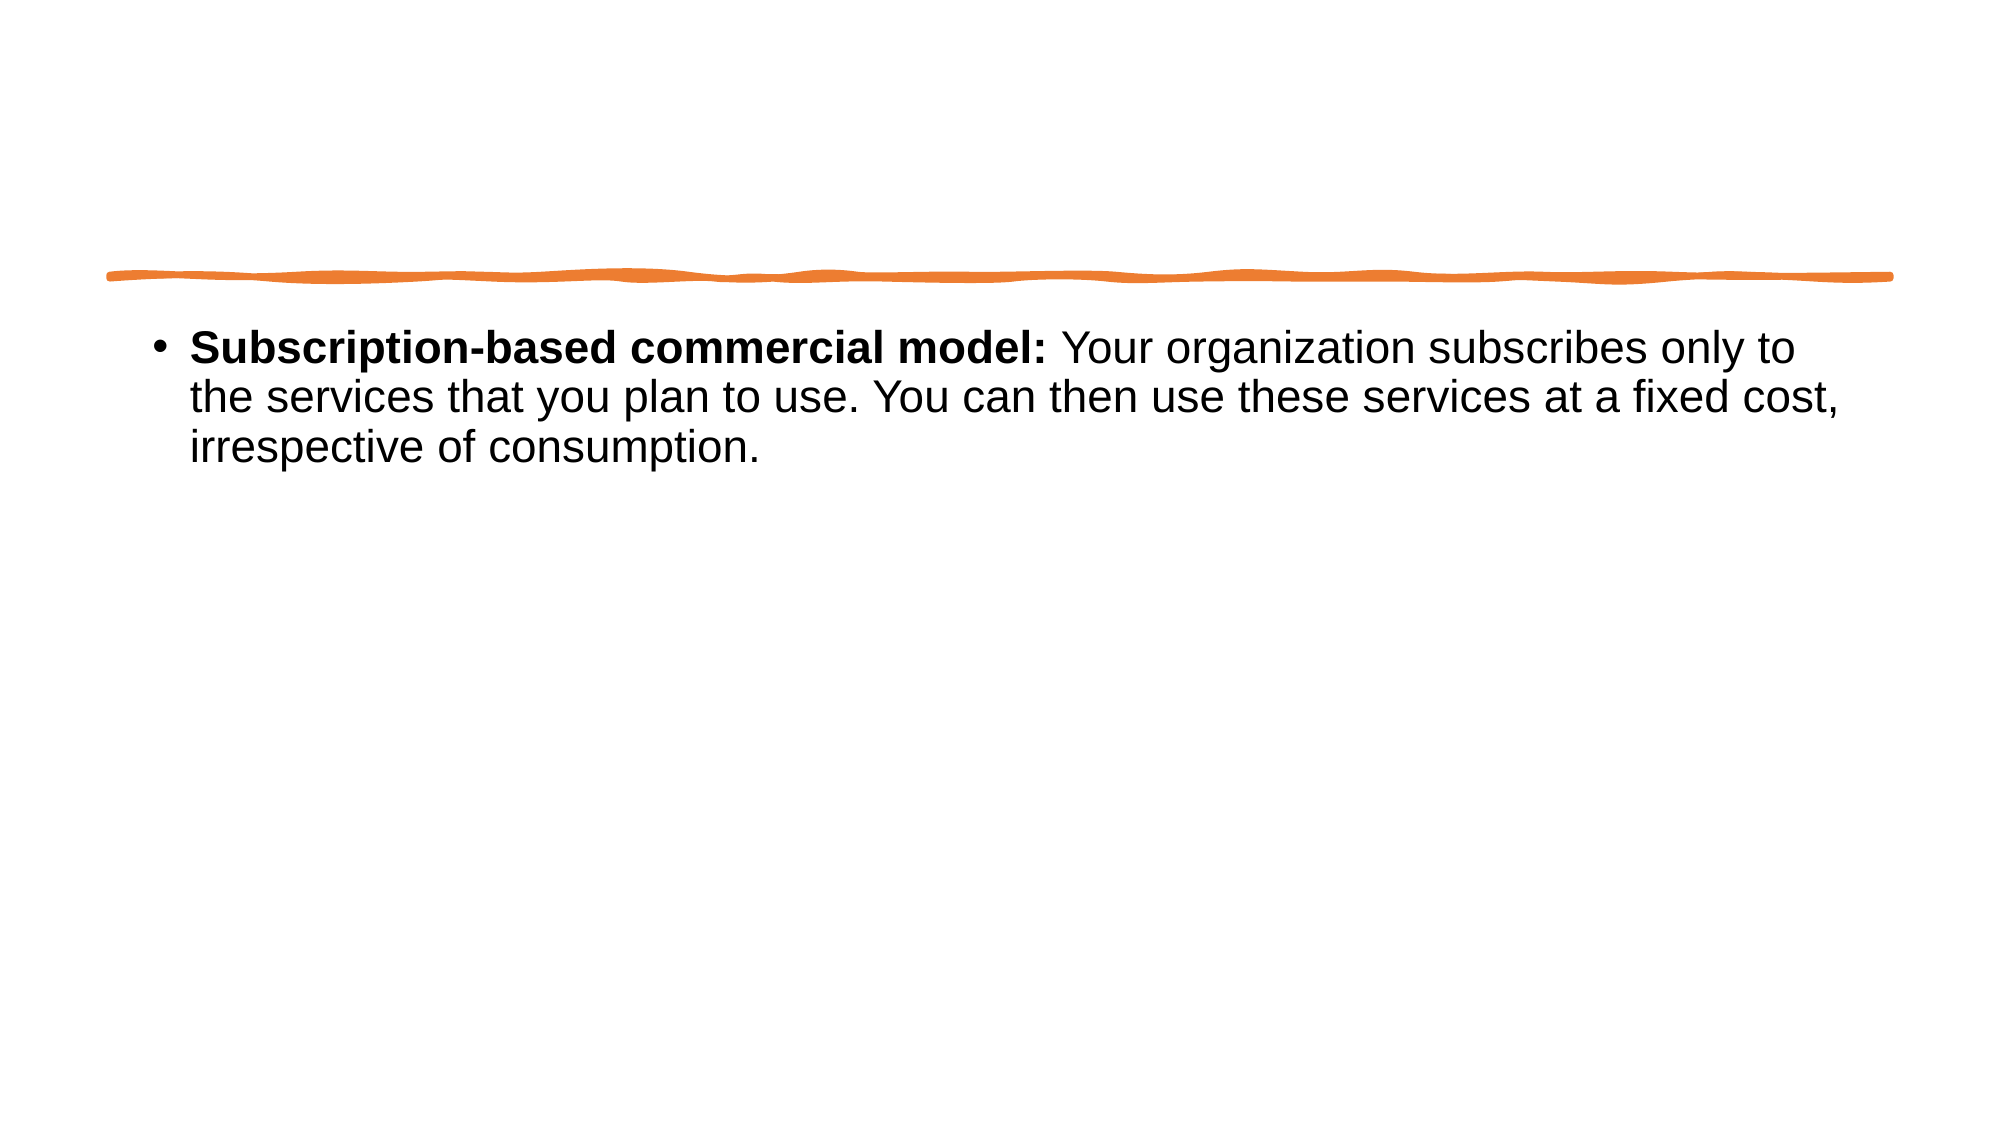

#

Subscription-based commercial model: Your organization subscribes only to the services that you plan to use. You can then use these services at a fixed cost, irrespective of consumption.